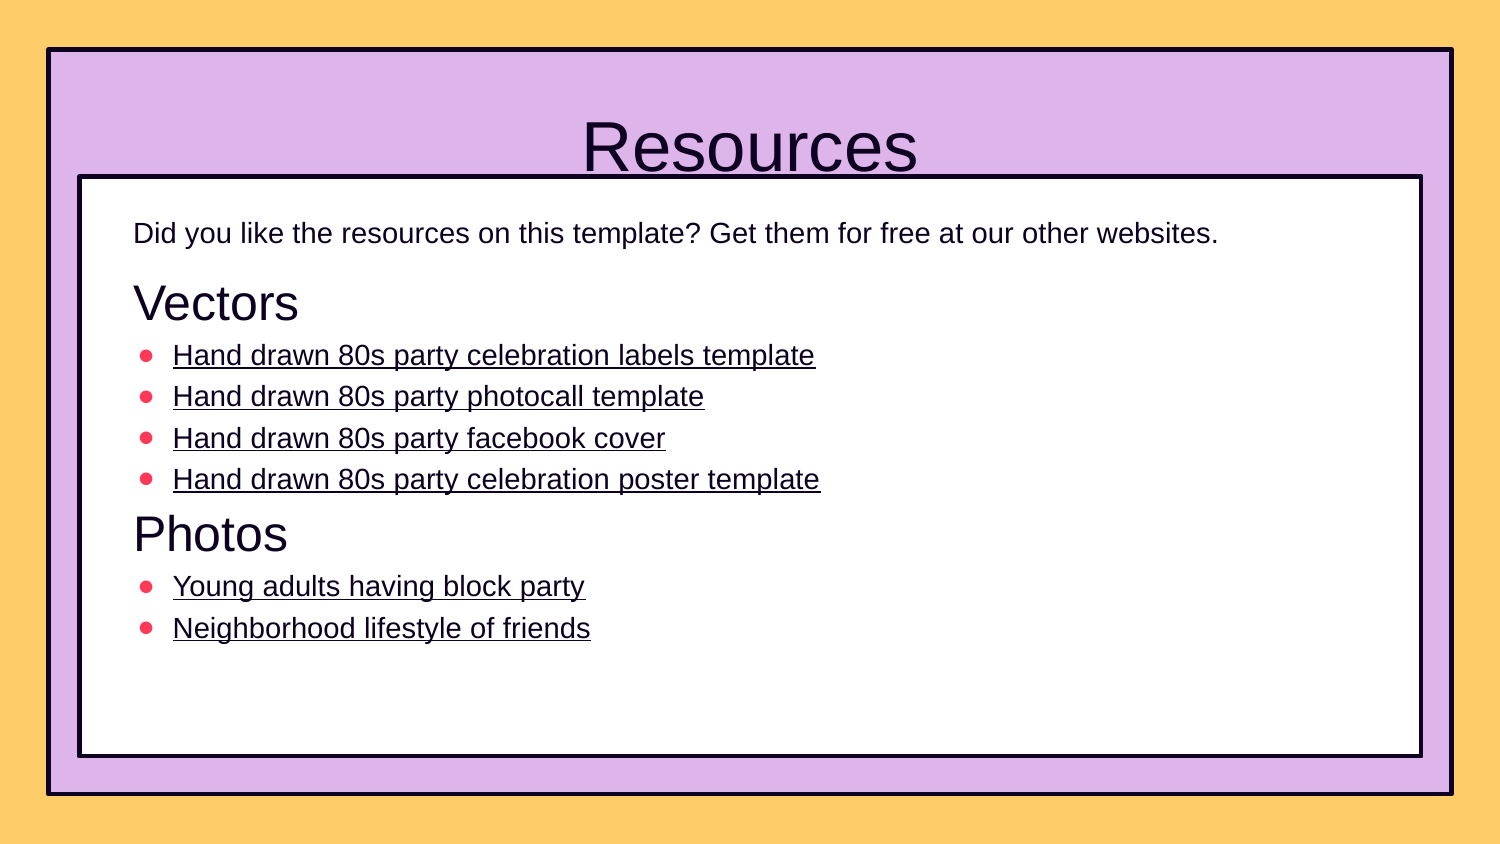

# Resources
Did you like the resources on this template? Get them for free at our other websites.
Vectors
Hand drawn 80s party celebration labels template
Hand drawn 80s party photocall template
Hand drawn 80s party facebook cover
Hand drawn 80s party celebration poster template
Photos
Young adults having block party
Neighborhood lifestyle of friends